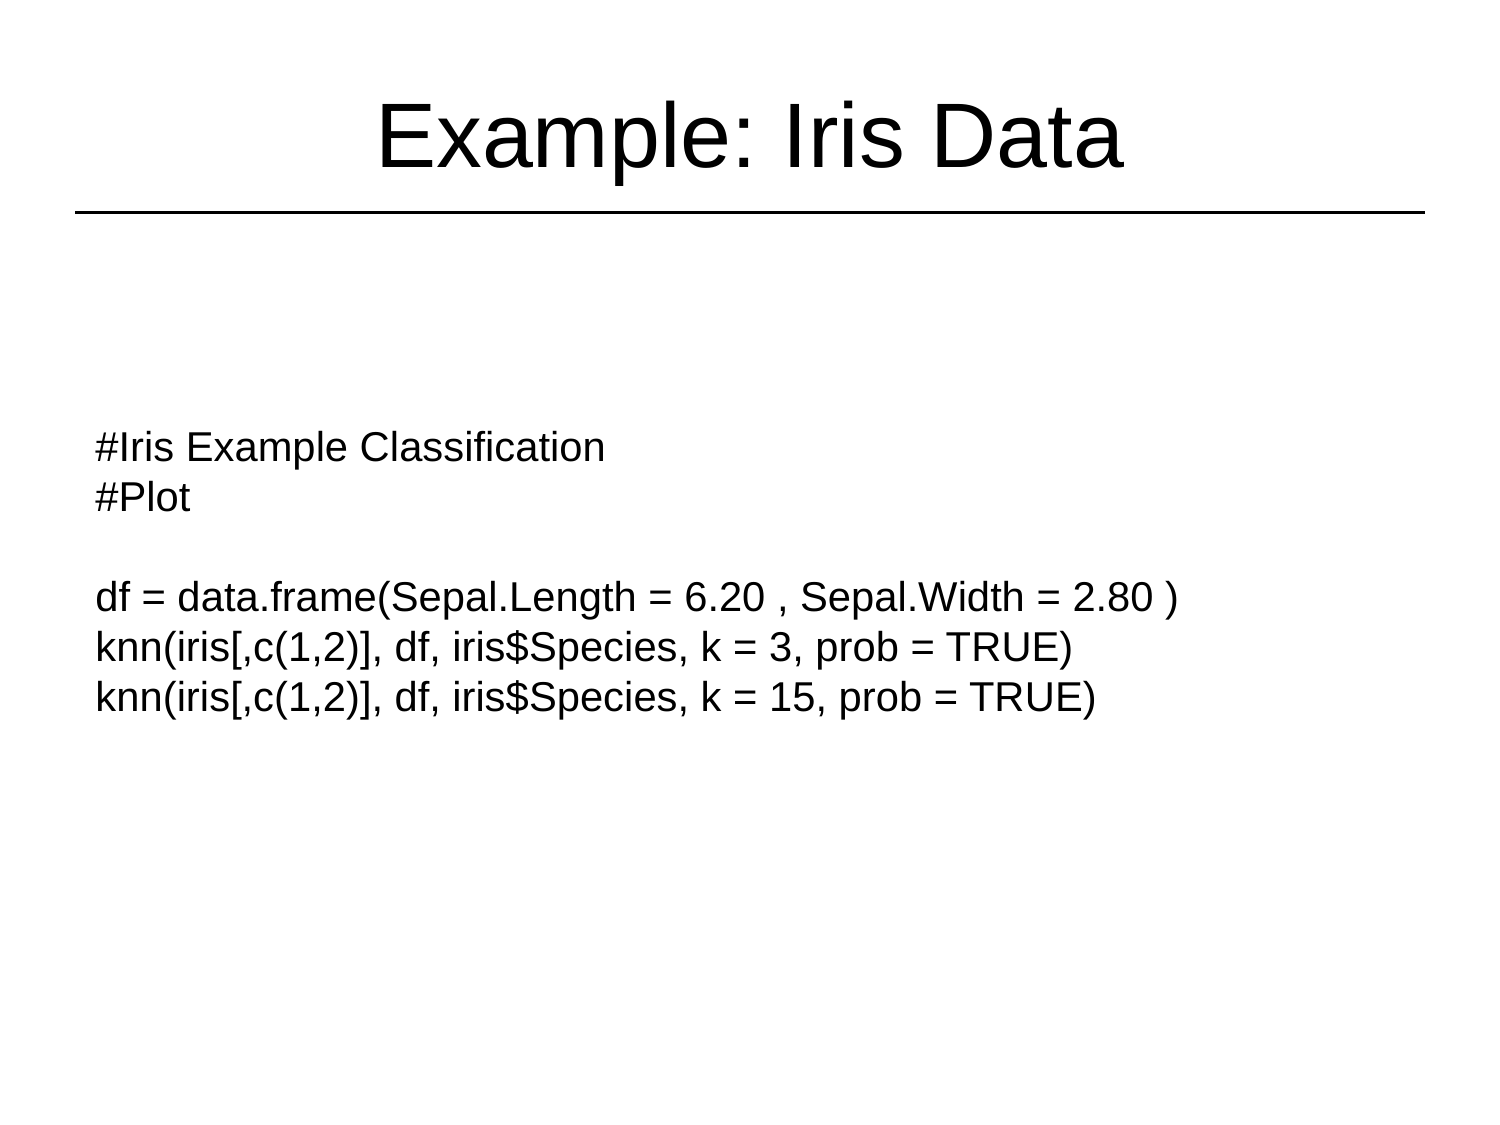

# Example: Iris Data
#Iris Example Classification
#Plot

df = data.frame(Sepal.Length = 6.20 , Sepal.Width = 2.80 )
knn(iris[,c(1,2)], df, iris$Species, k = 3, prob = TRUE)
knn(iris[,c(1,2)], df, iris$Species, k = 15, prob = TRUE)